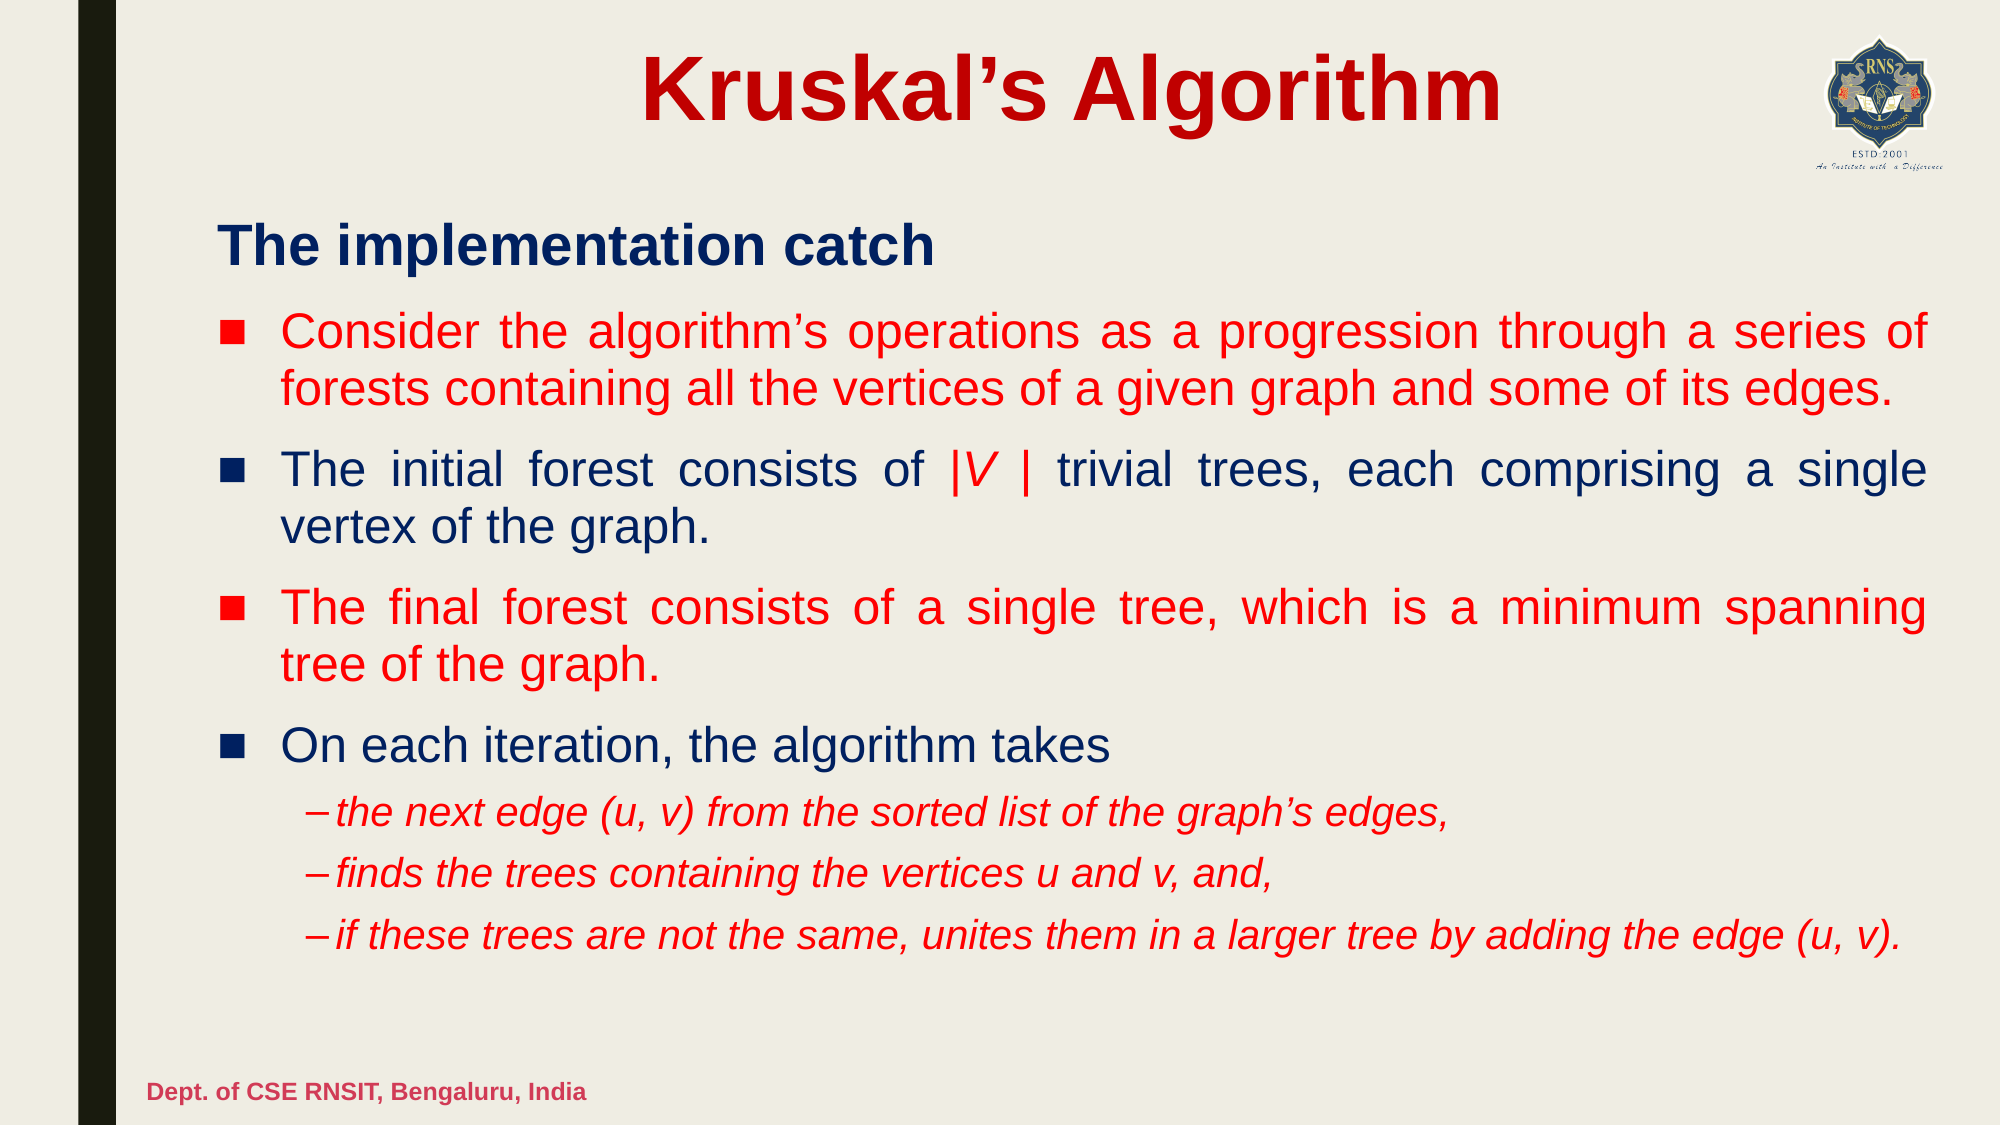

# Kruskal’s Algorithm
The implementation catch
Consider the algorithm’s operations as a progression through a series of forests containing all the vertices of a given graph and some of its edges.
The initial forest consists of |V | trivial trees, each comprising a single vertex of the graph.
The final forest consists of a single tree, which is a minimum spanning tree of the graph.
On each iteration, the algorithm takes
the next edge (u, v) from the sorted list of the graph’s edges,
finds the trees containing the vertices u and v, and,
if these trees are not the same, unites them in a larger tree by adding the edge (u, v).

Dept. of CSE RNSIT, Bengaluru, India